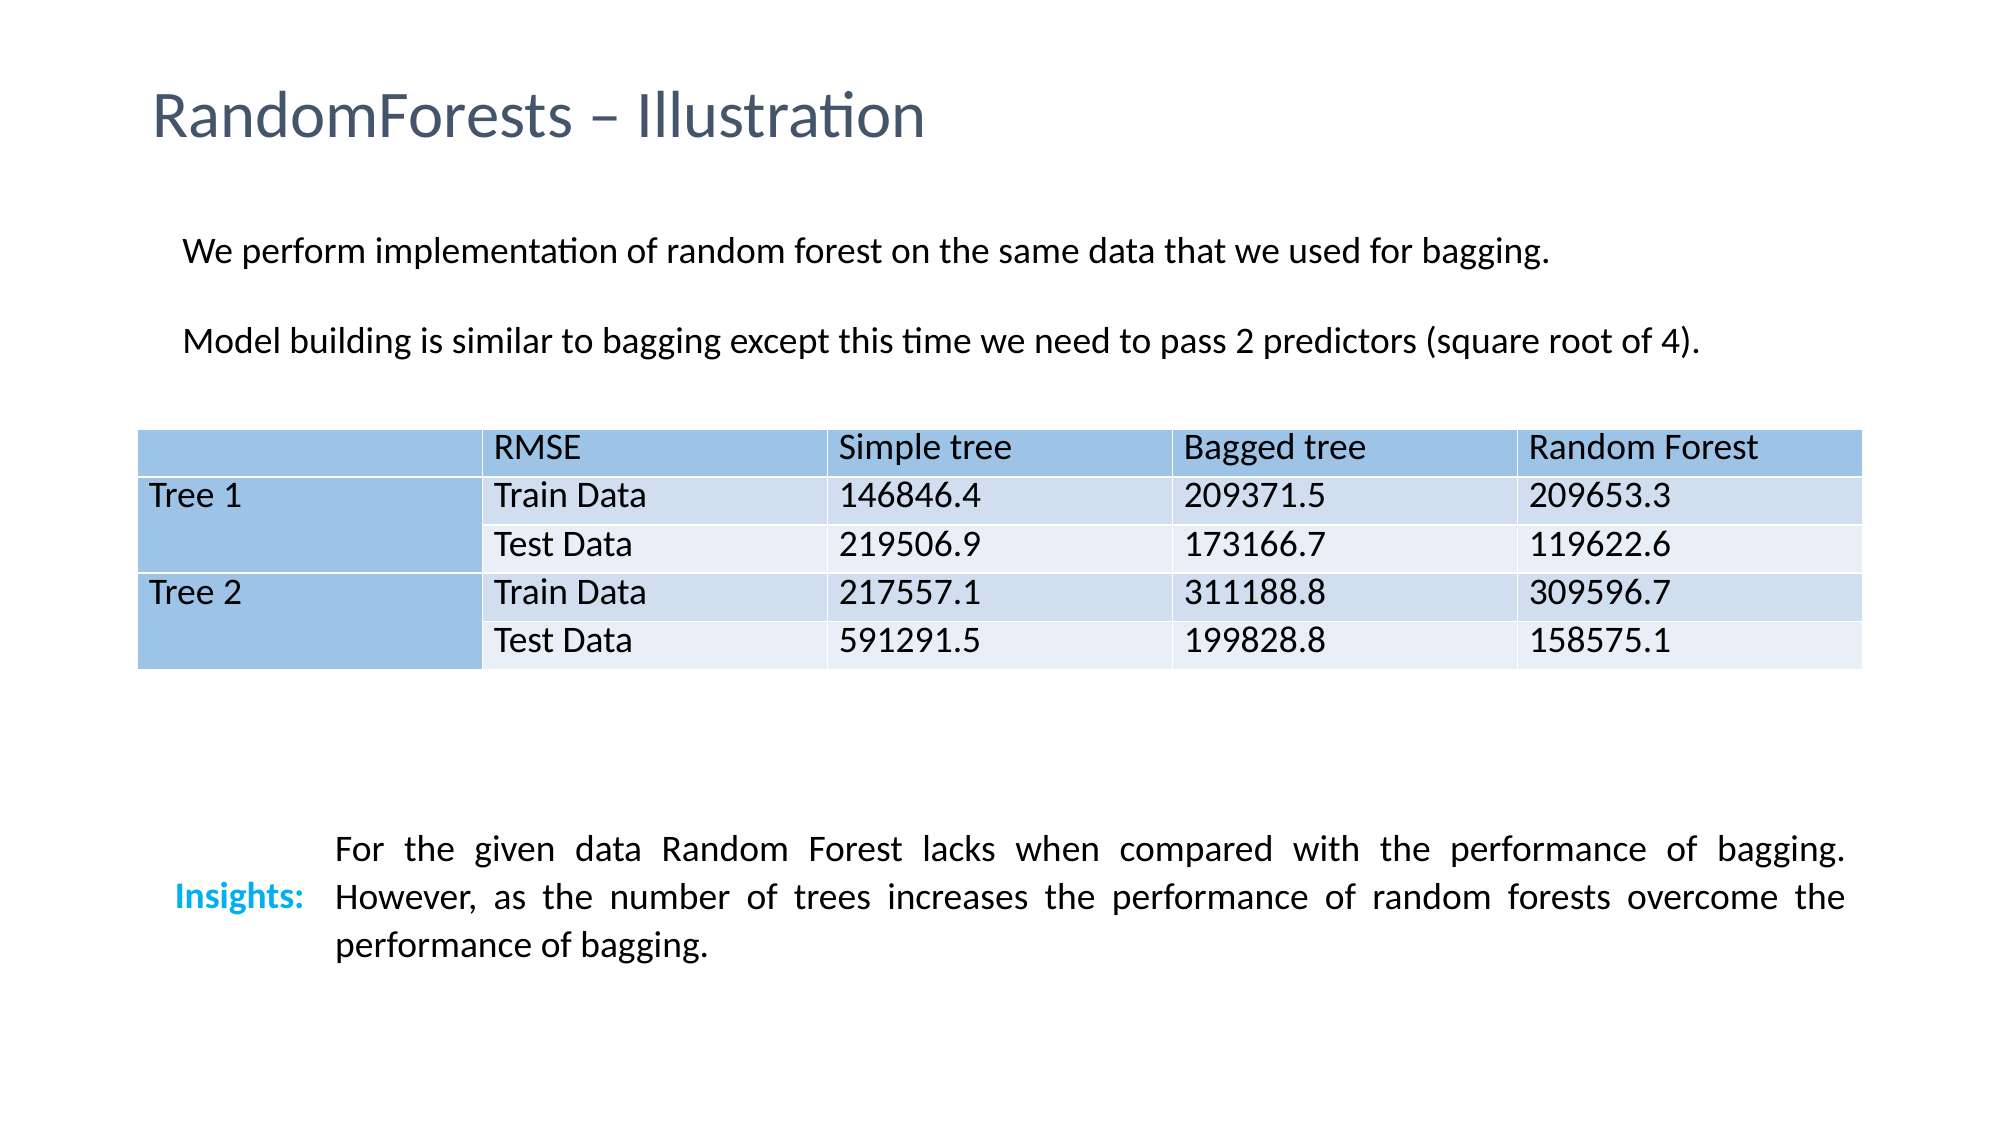

RandomForests – Illustration
We perform implementation of random forest on the same data that we used for bagging.

Model building is similar to bagging except this time we need to pass 2 predictors (square root of 4).
|  | RMSE | Simple tree | Bagged tree | Random Forest |
| --- | --- | --- | --- | --- |
| Tree 1 | Train Data | 146846.4 | 209371.5 | 209653.3 |
|  | Test Data | 219506.9 | 173166.7 | 119622.6 |
| Tree 2 | Train Data | 217557.1 | 311188.8 | 309596.7 |
|  | Test Data | 591291.5 | 199828.8 | 158575.1 |
For the given data Random Forest lacks when compared with the performance of bagging. However, as the number of trees increases the performance of random forests overcome the performance of bagging.
Insights: